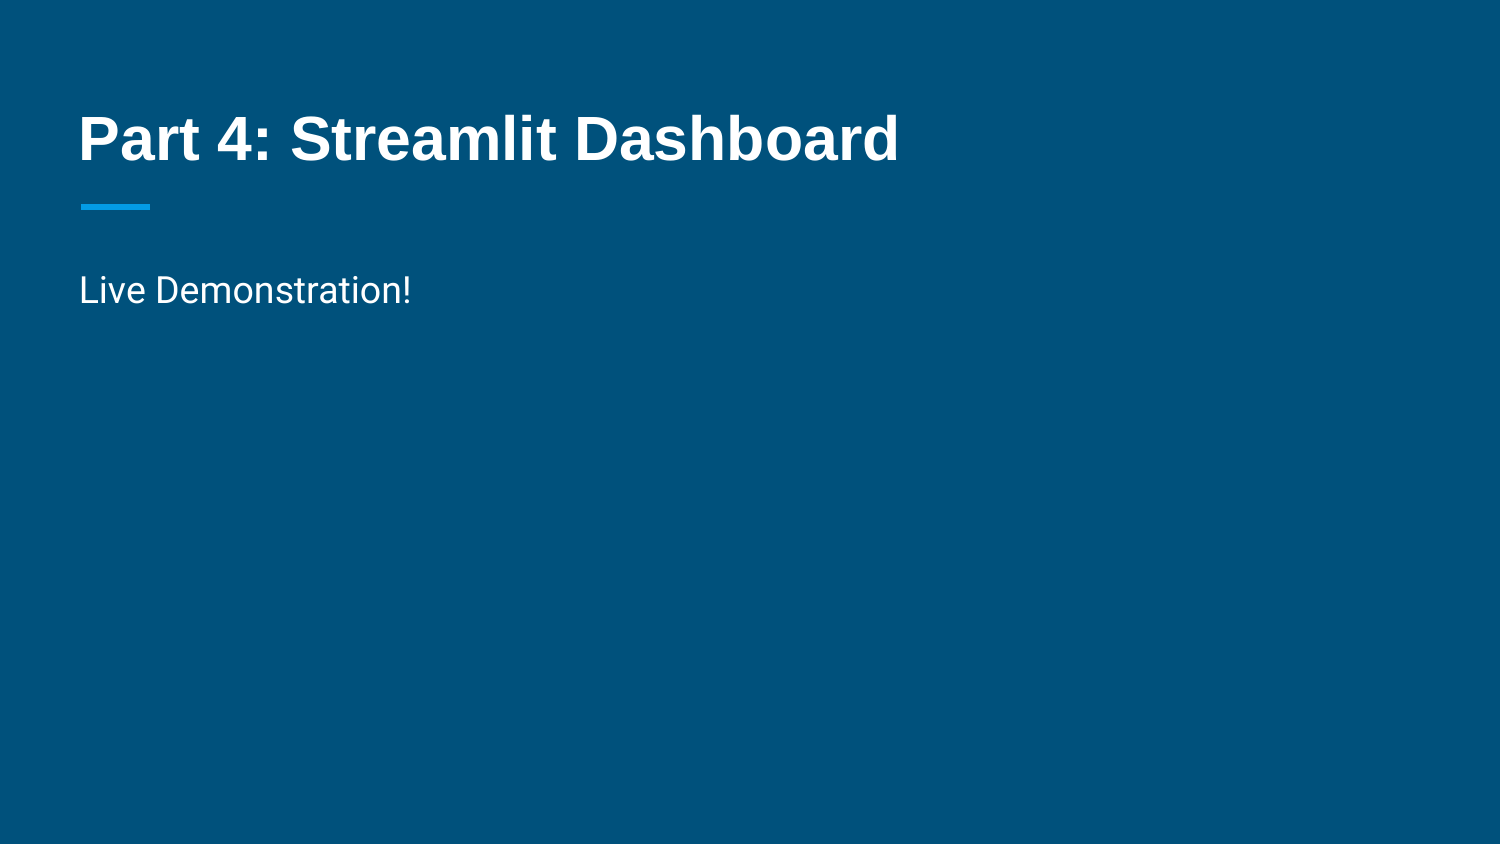

# Part 4: Streamlit Dashboard
Live Demonstration!